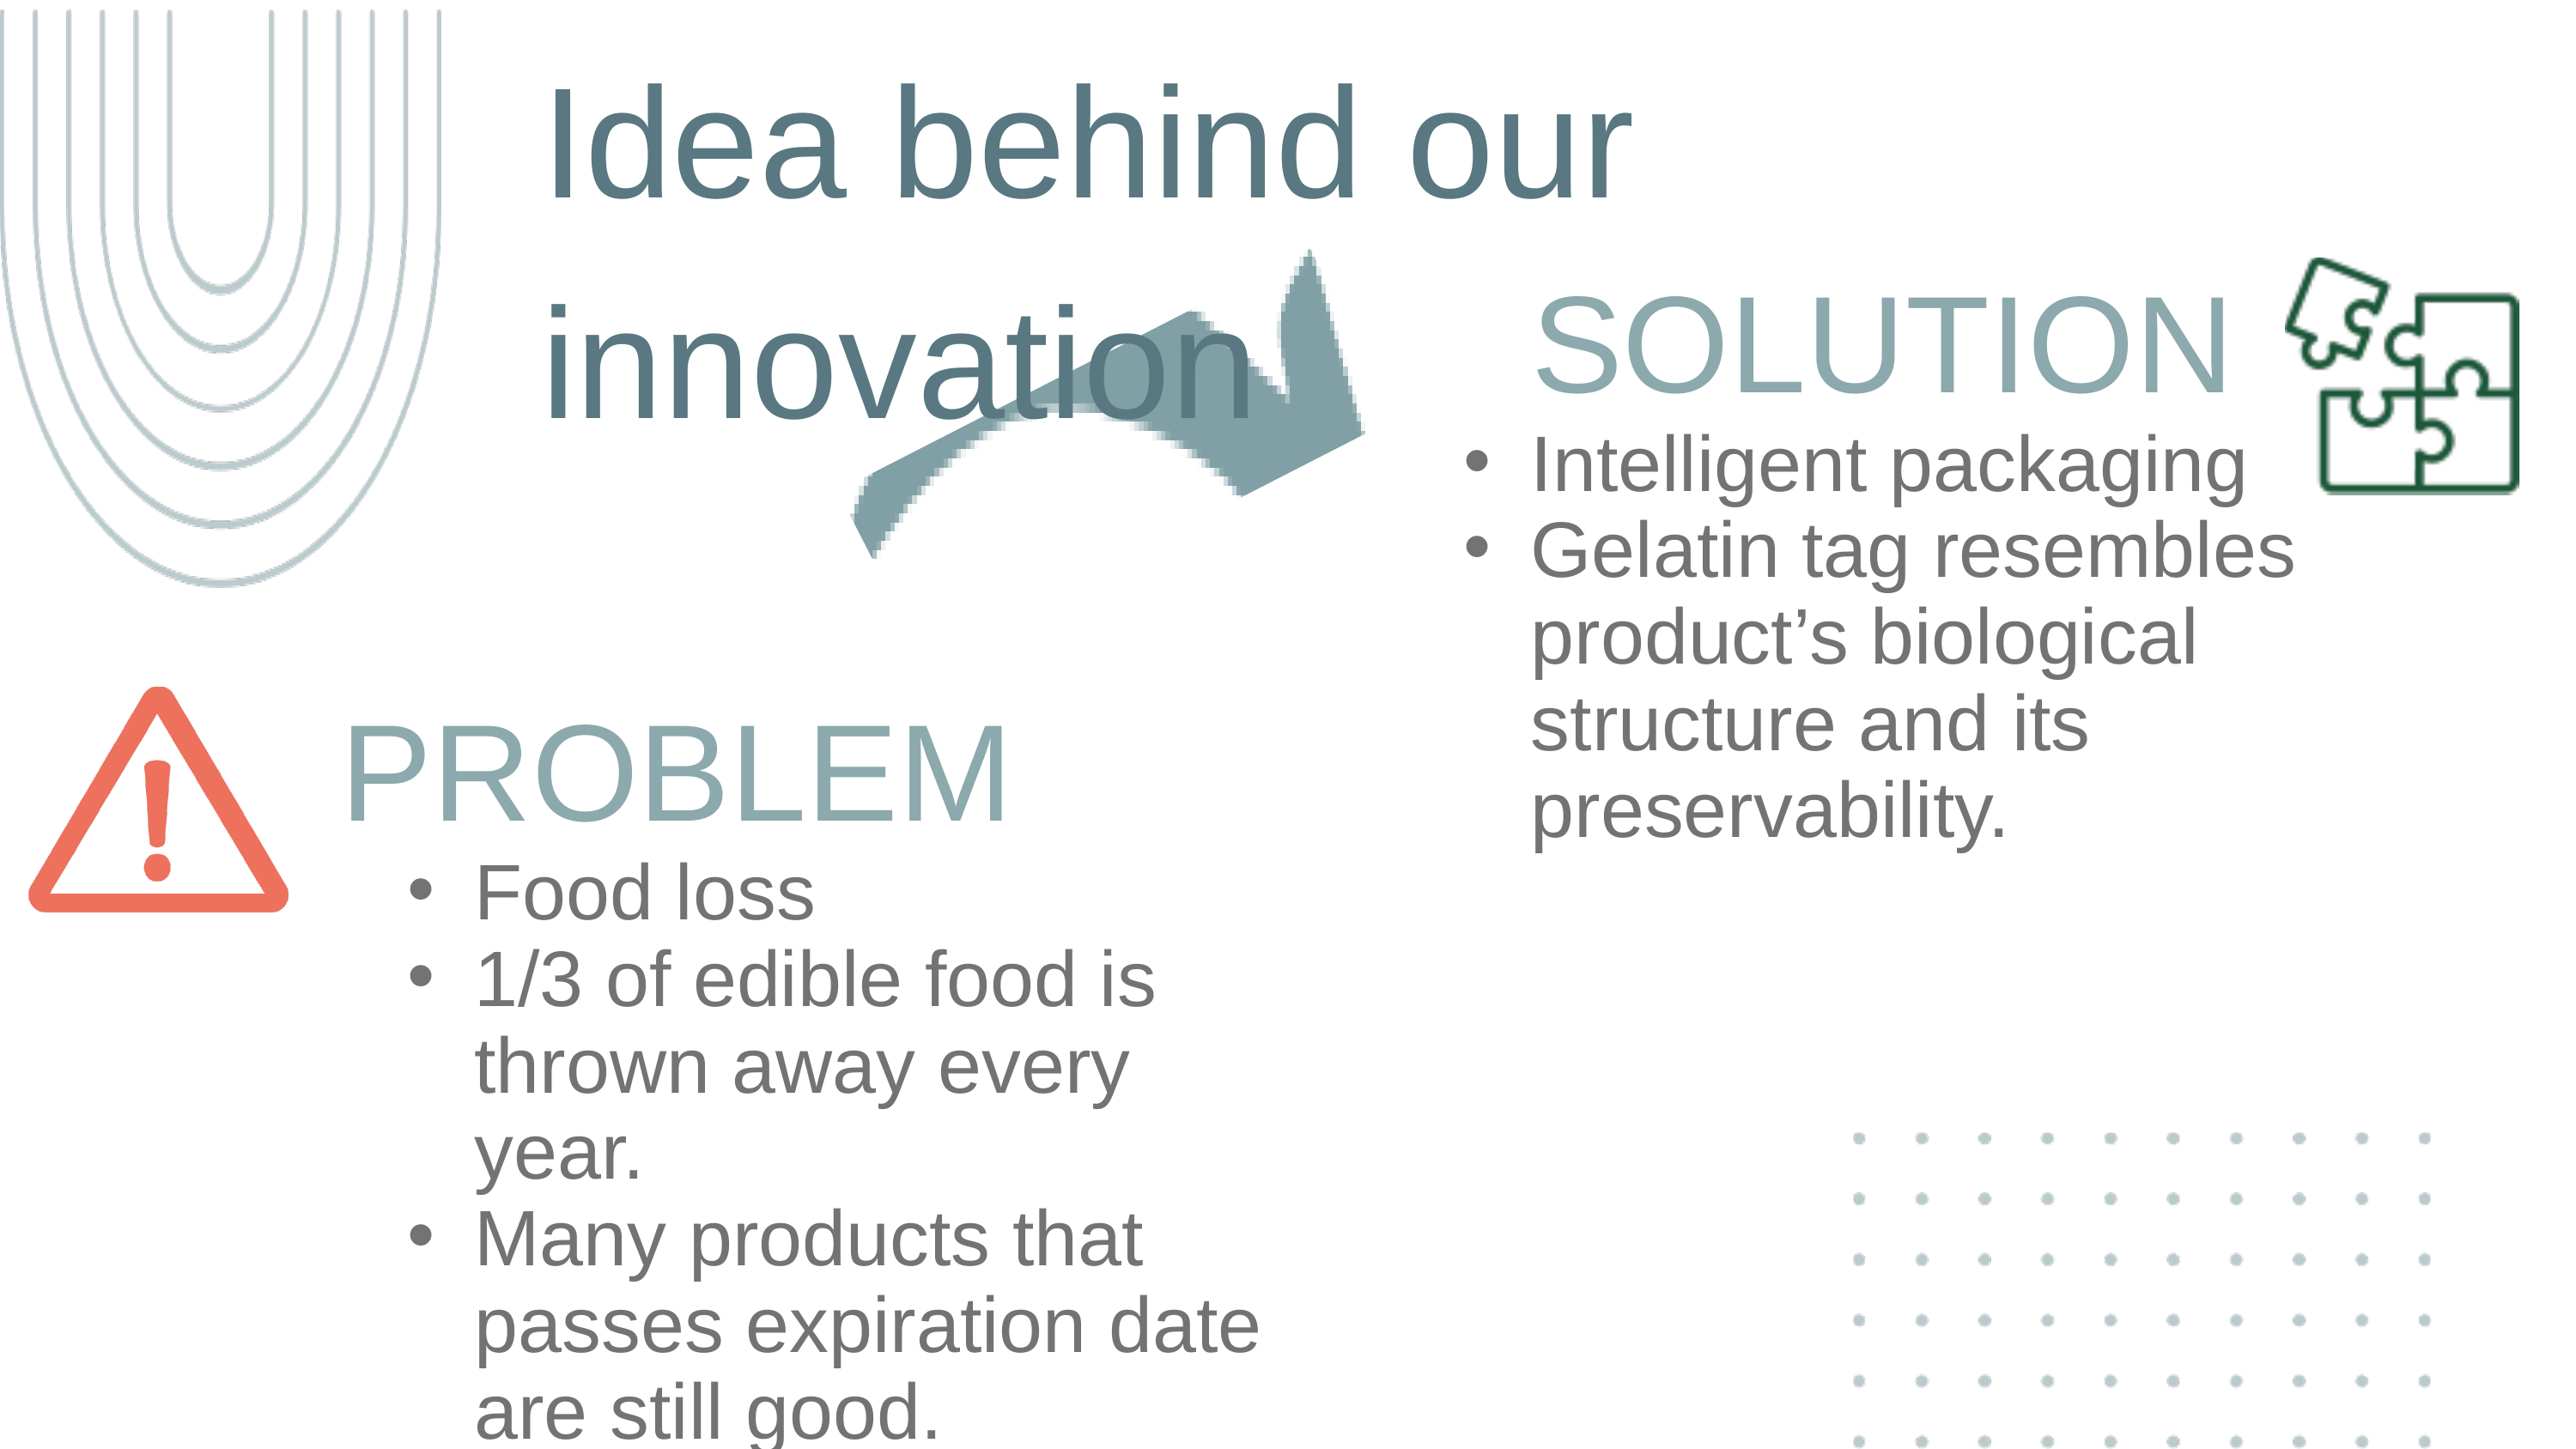

Idea behind our innovation

SOLUTION

Intelligent packaging
Gelatin tag resembles product’s biological structure and its preservability.

PROBLEM
Food loss
1/3 of edible food is thrown away every year.
Many products that passes expiration date are still good.